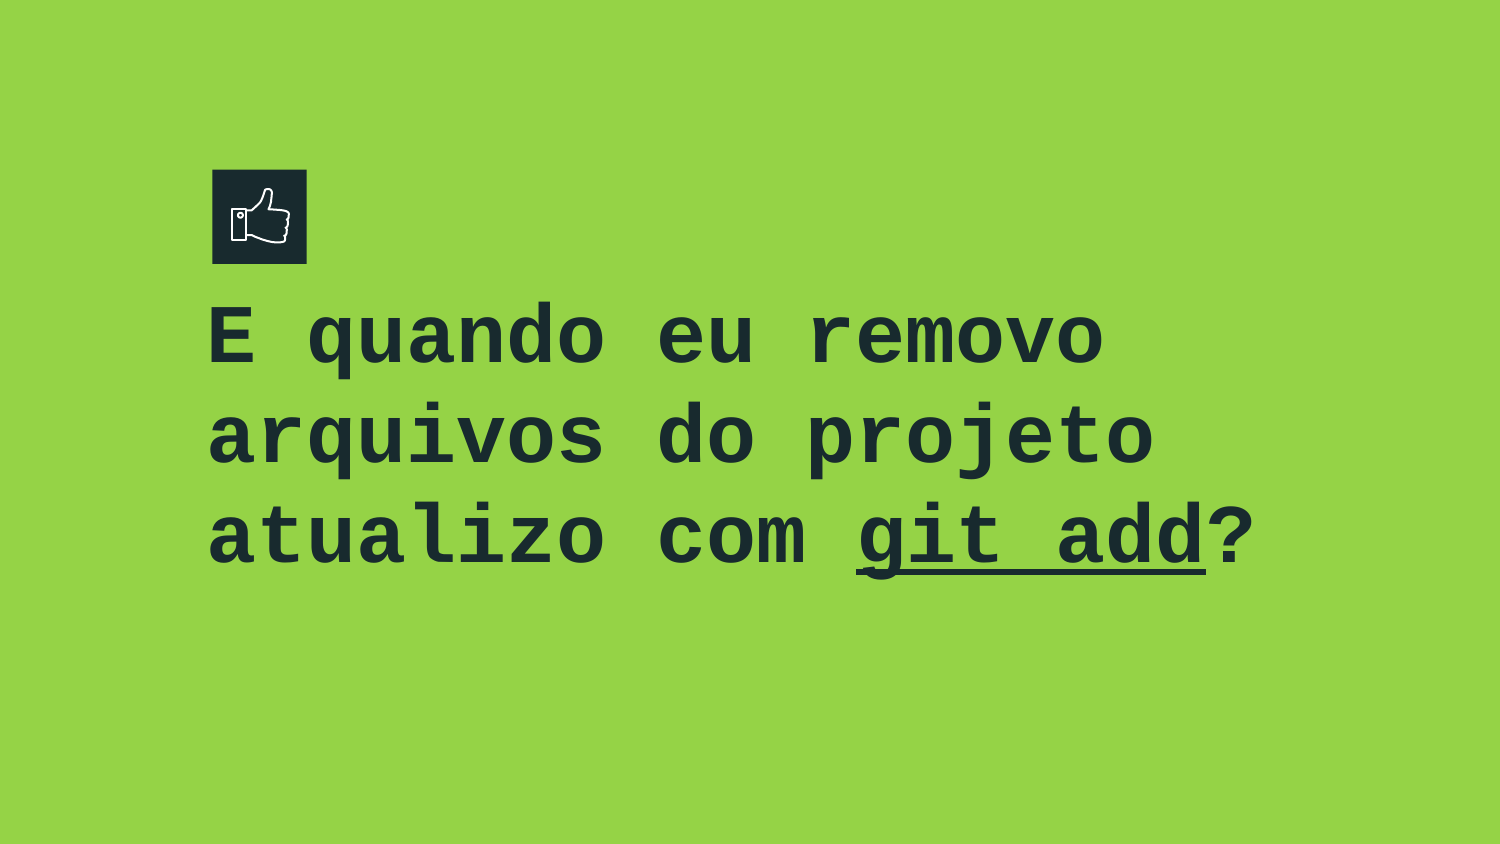

# E quando eu removo arquivos do projeto atualizo com git add?